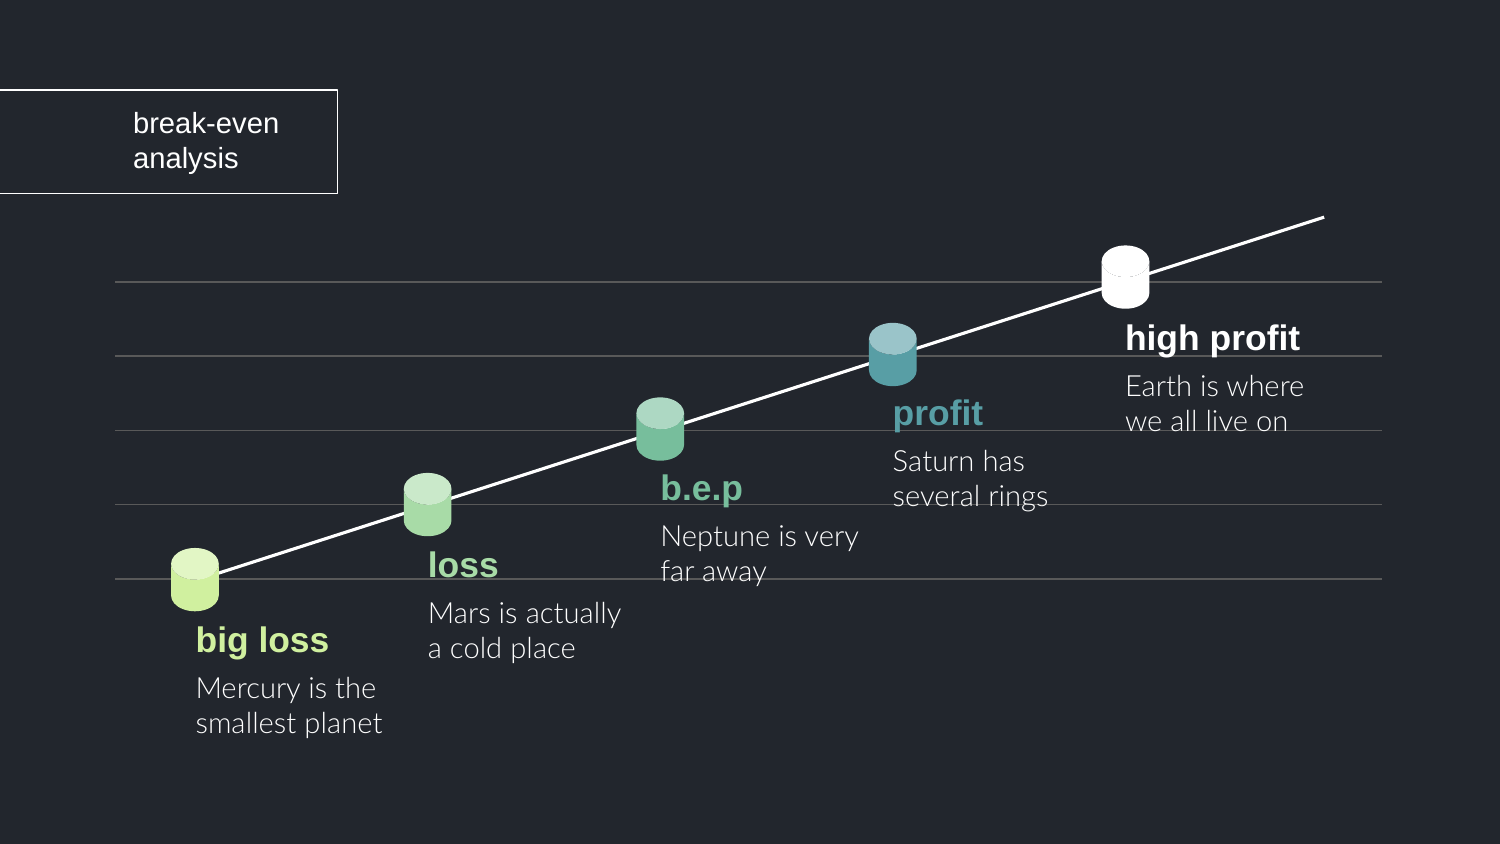

# break-even analysis

high profit

Earth is where we all live on
profit

Saturn has several rings
b.e.p

Neptune is very far away
loss

Mars is actually a cold place
big loss
Mercury is the smallest planet